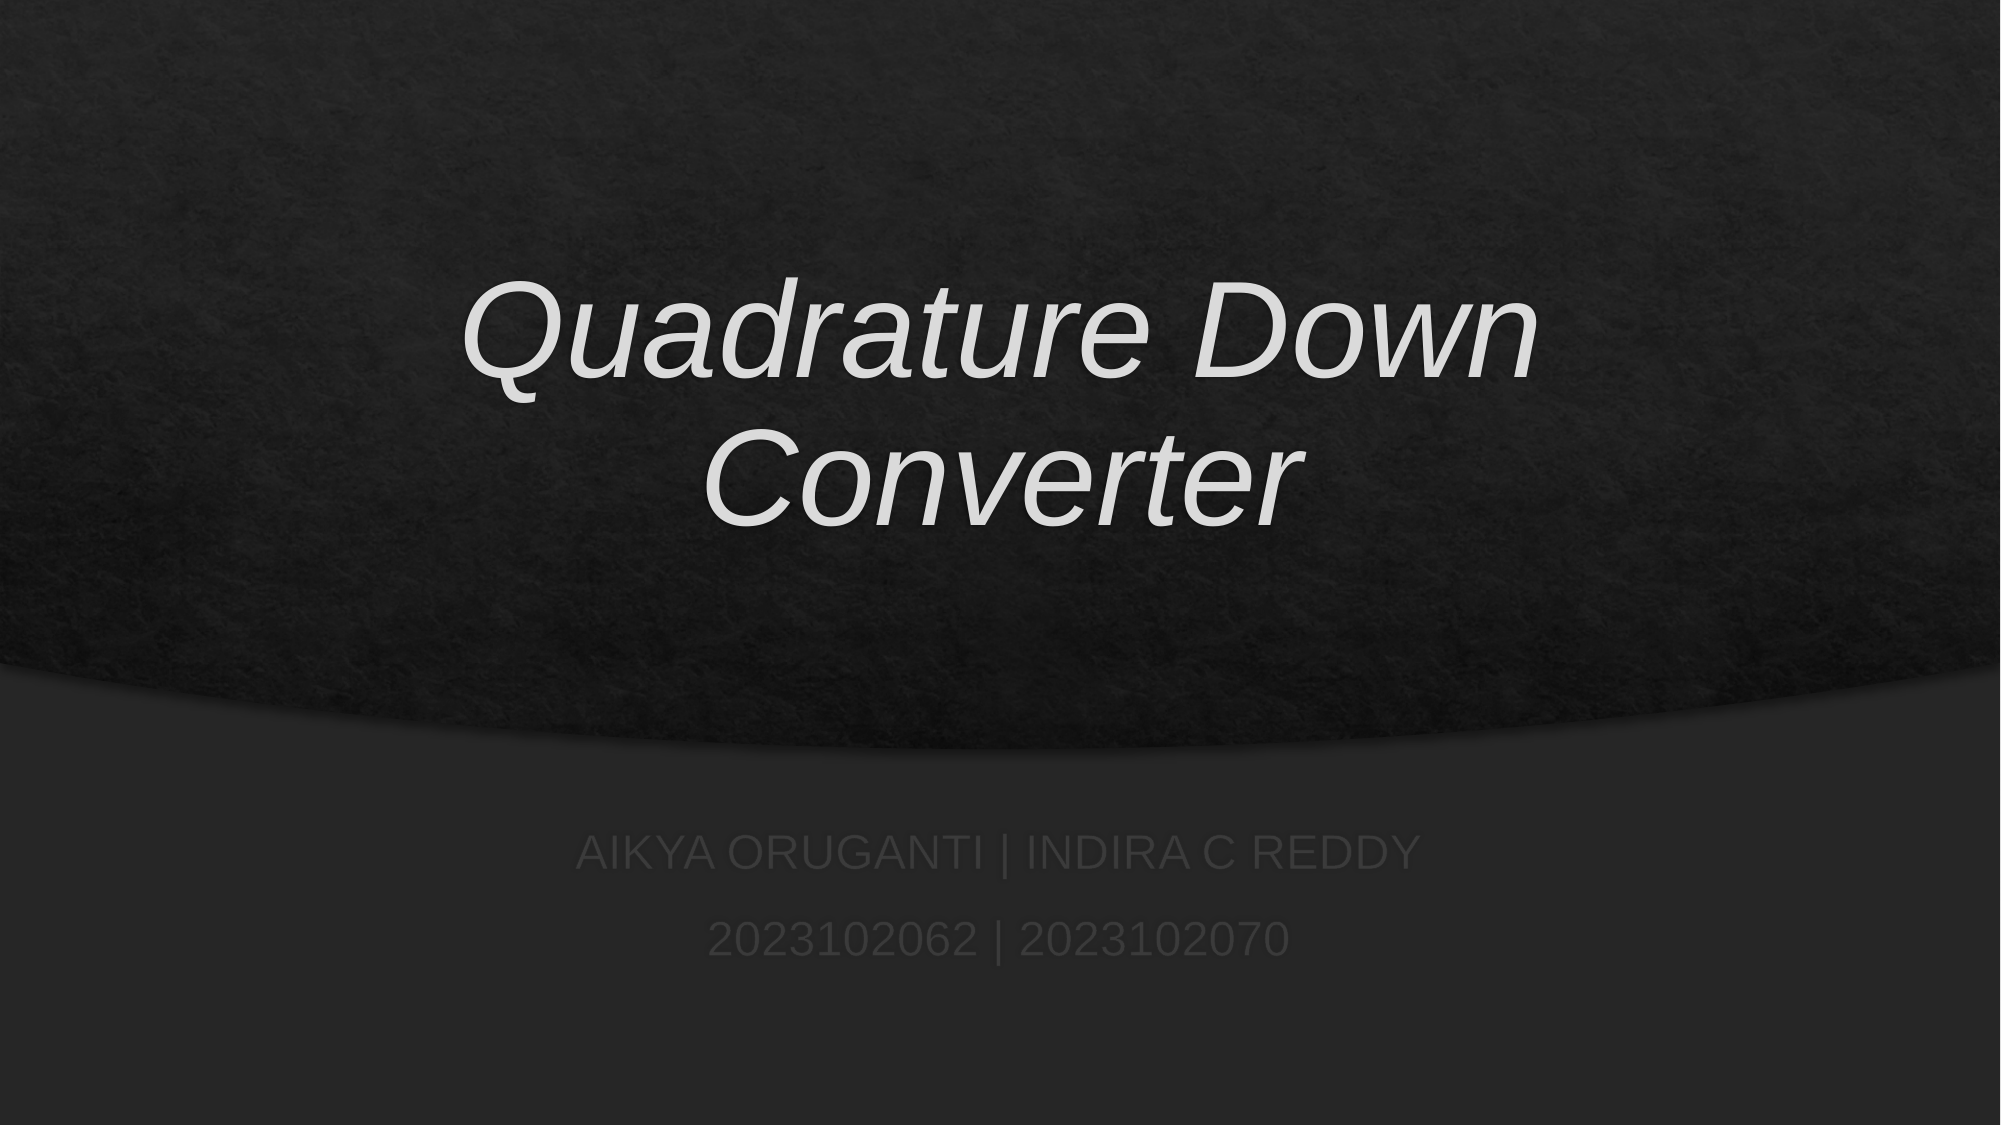

# Quadrature Down Converter
AIKYA ORUGANTI | INDIRA C REDDY
2023102062 | 2023102070